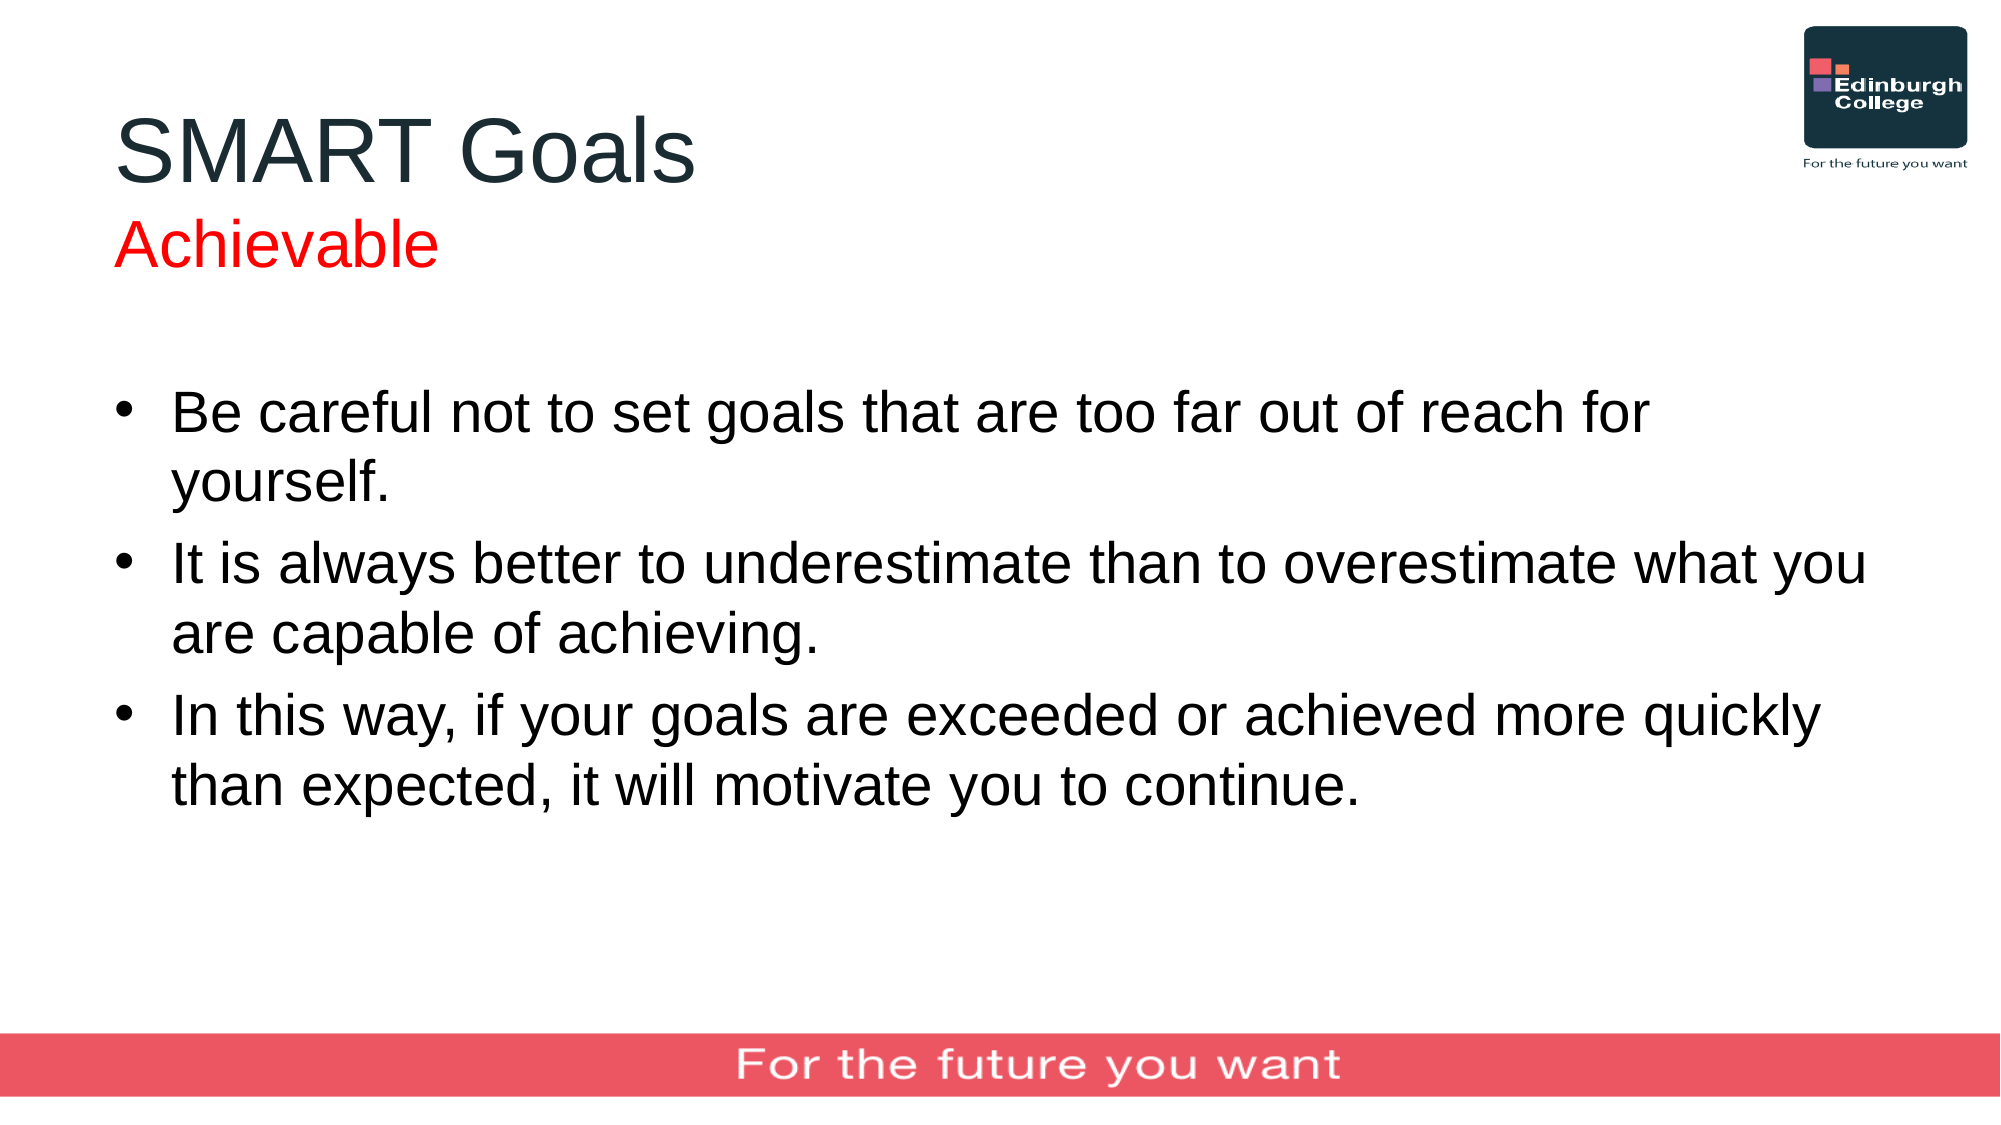

# SMART Goals Achievable
Be careful not to set goals that are too far out of reach for yourself.
It is always better to underestimate than to overestimate what you are capable of achieving.
In this way, if your goals are exceeded or achieved more quickly than expected, it will motivate you to continue.